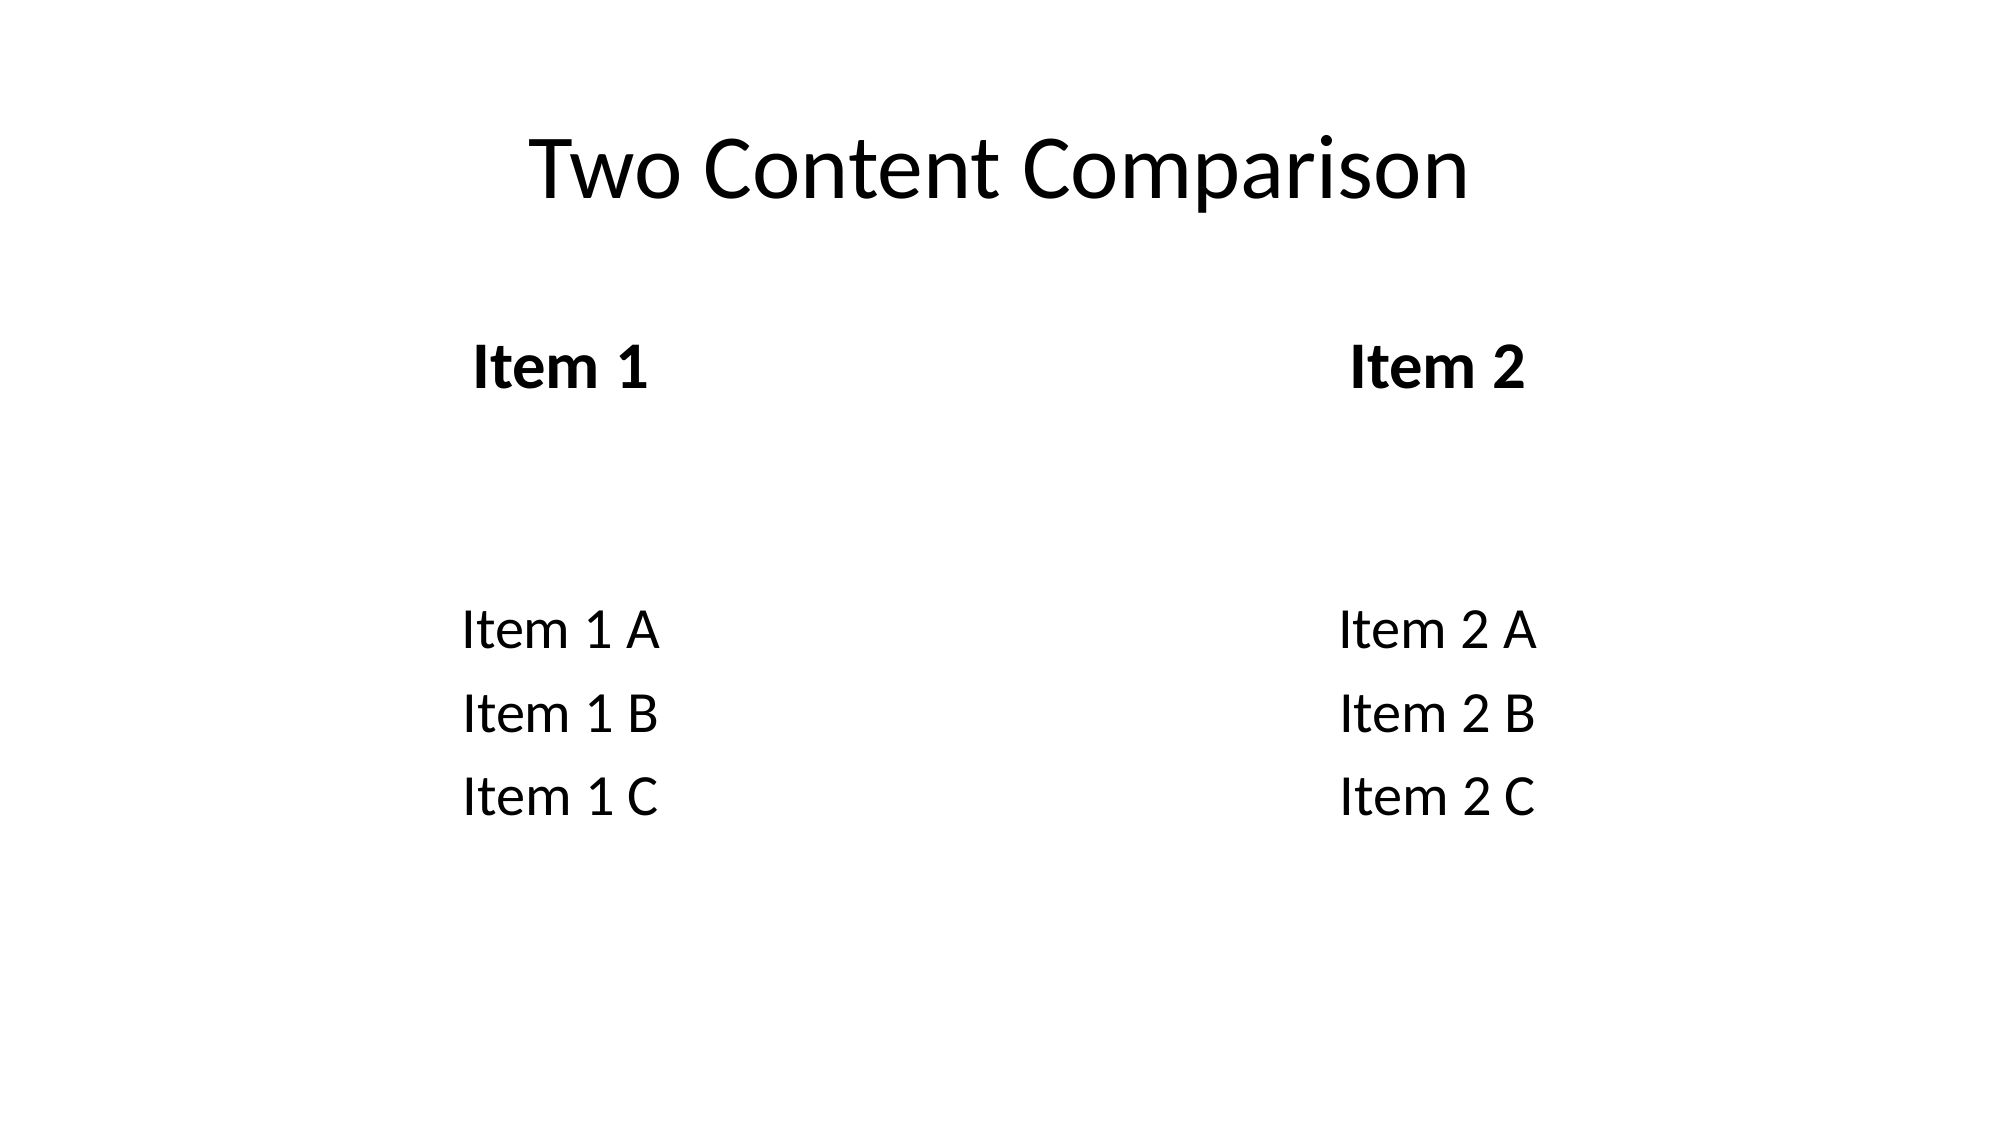

# Two Content Comparison
Item 1
Item 2
Item 1 A
Item 1 B
Item 1 C
Item 2 A
Item 2 B
Item 2 C